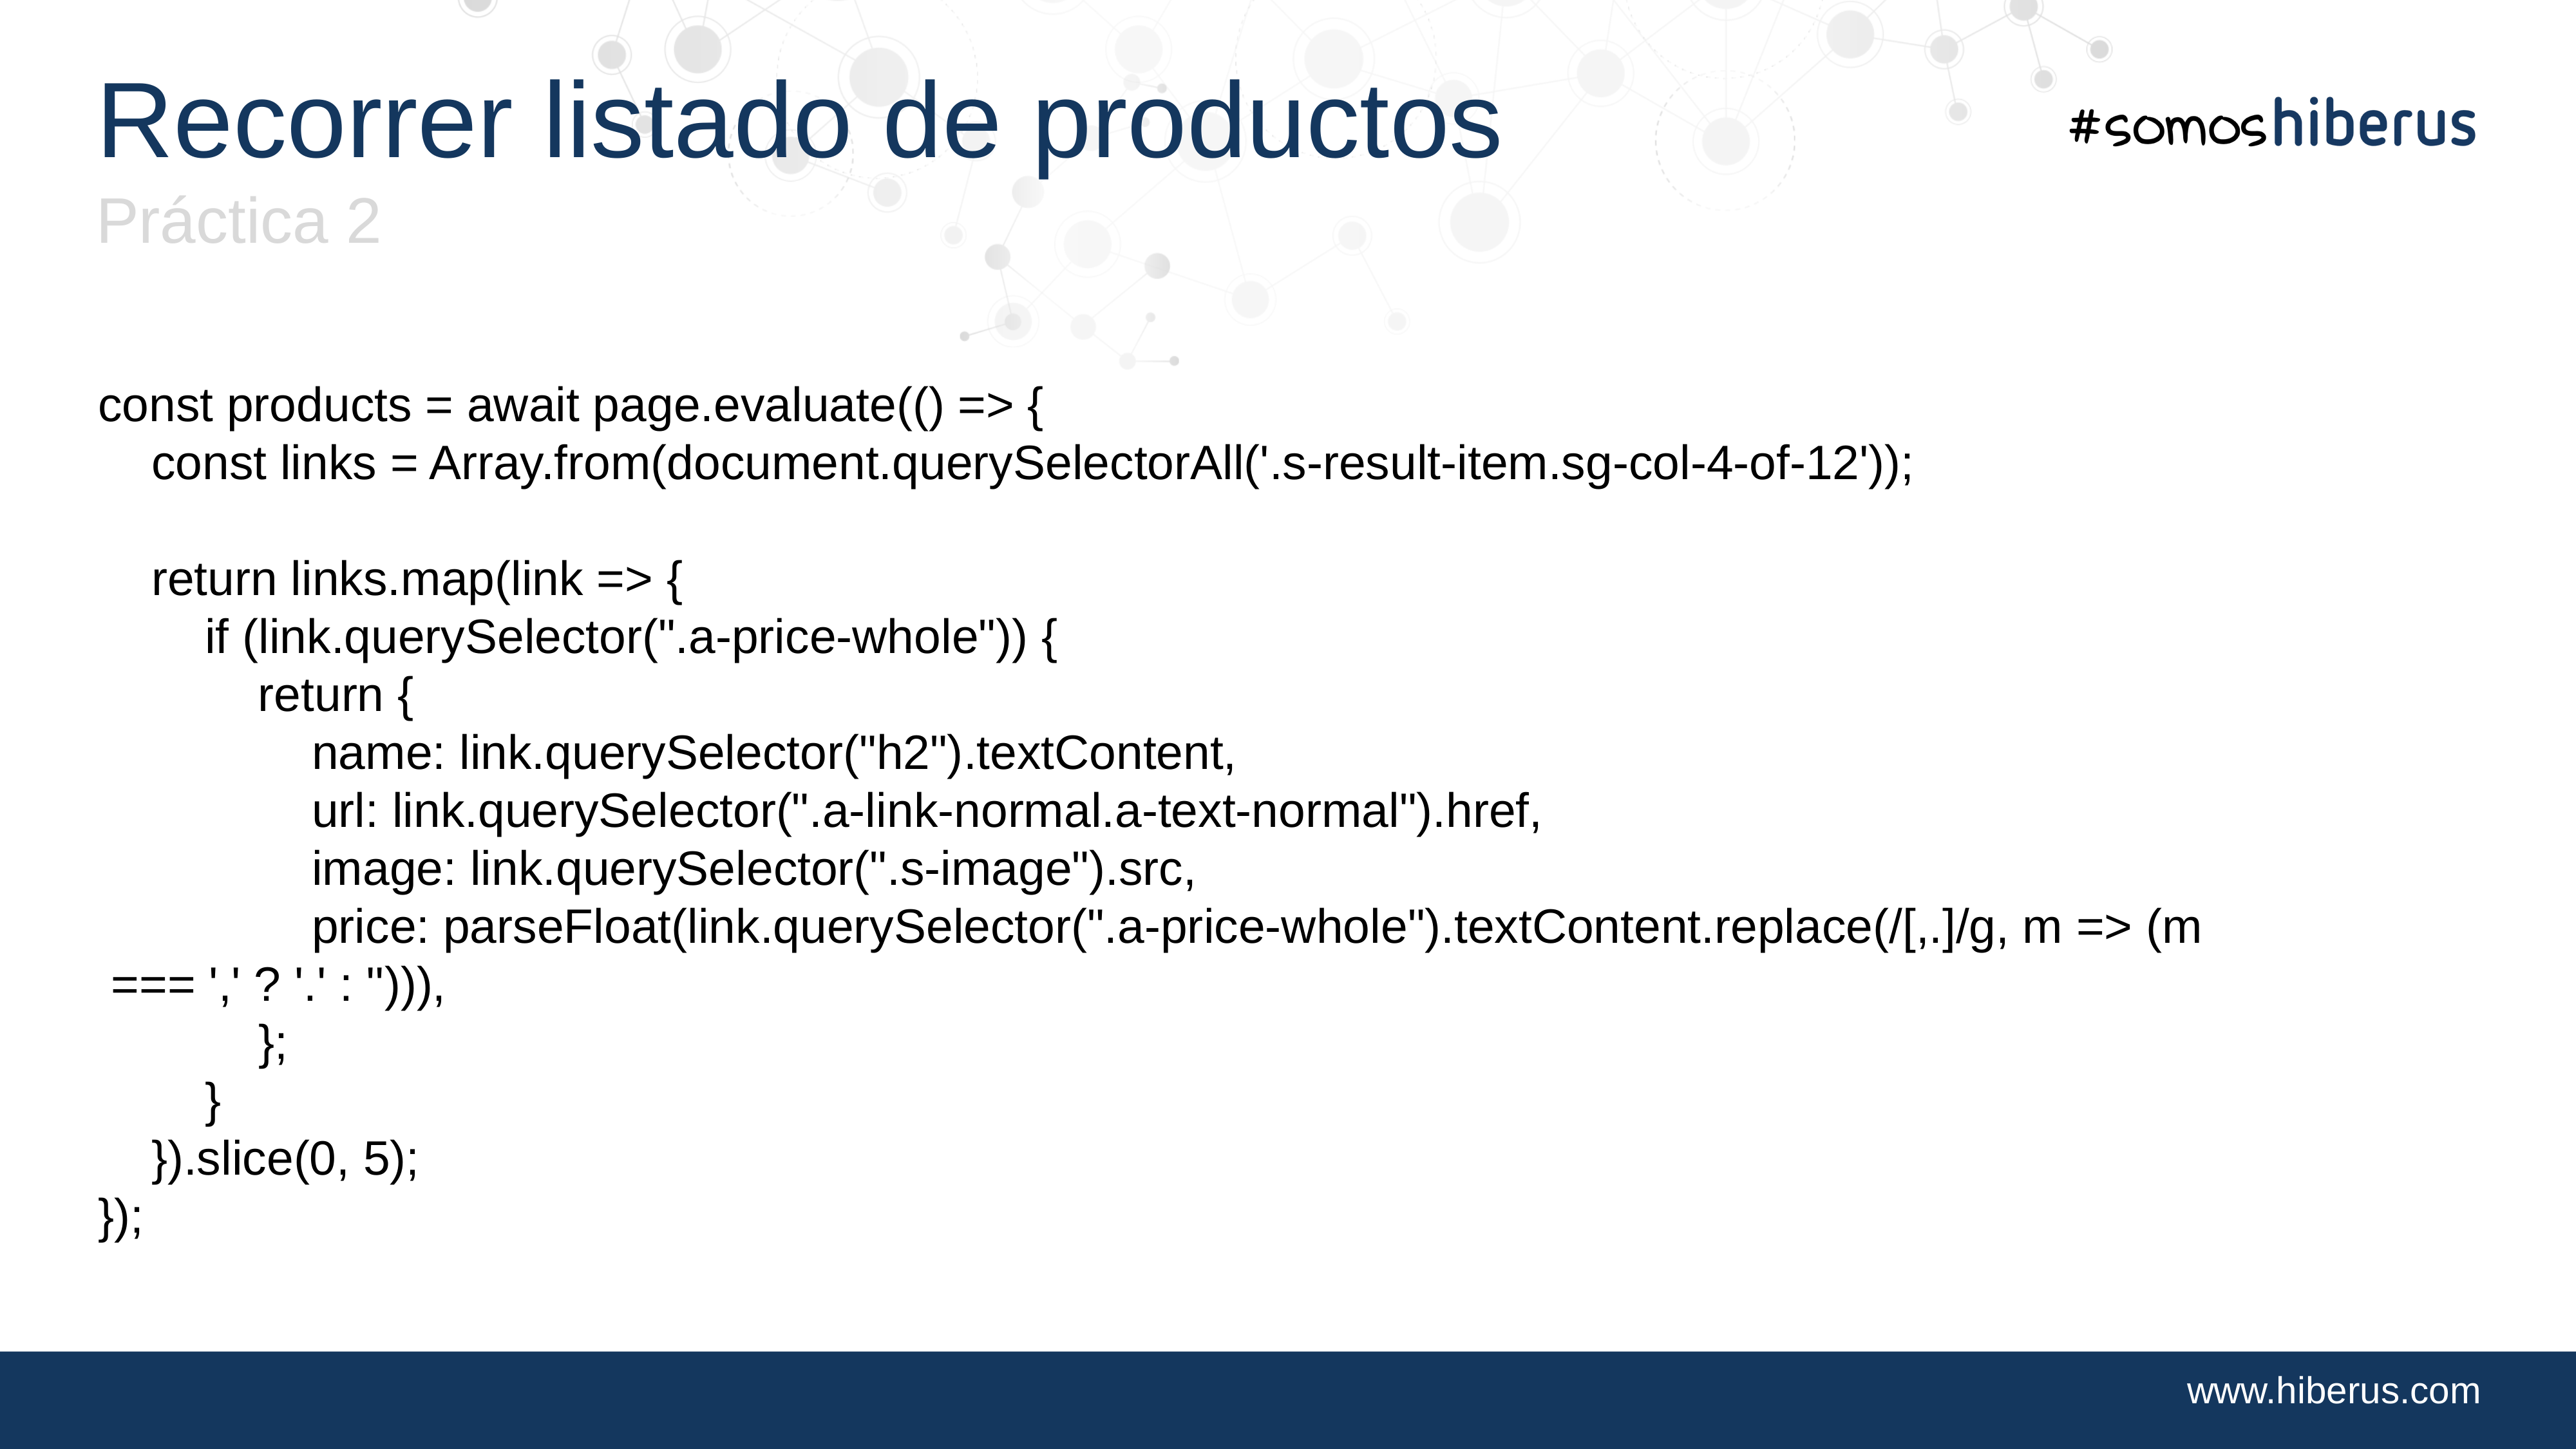

Recorrer listado de productos
Práctica 2
const products = await page.evaluate(() => {
    const links = Array.from(document.querySelectorAll('.s-result-item.sg-col-4-of-12'));
    return links.map(link => {
        if (link.querySelector(".a-price-whole")) {
            return {
                name: link.querySelector("h2").textContent,
                url: link.querySelector(".a-link-normal.a-text-normal").href,
                image: link.querySelector(".s-image").src,
                price: parseFloat(link.querySelector(".a-price-whole").textContent.replace(/[,.]/g, m => (m     === ',' ? '.' : ''))),
            };
        }
    }).slice(0, 5);
});